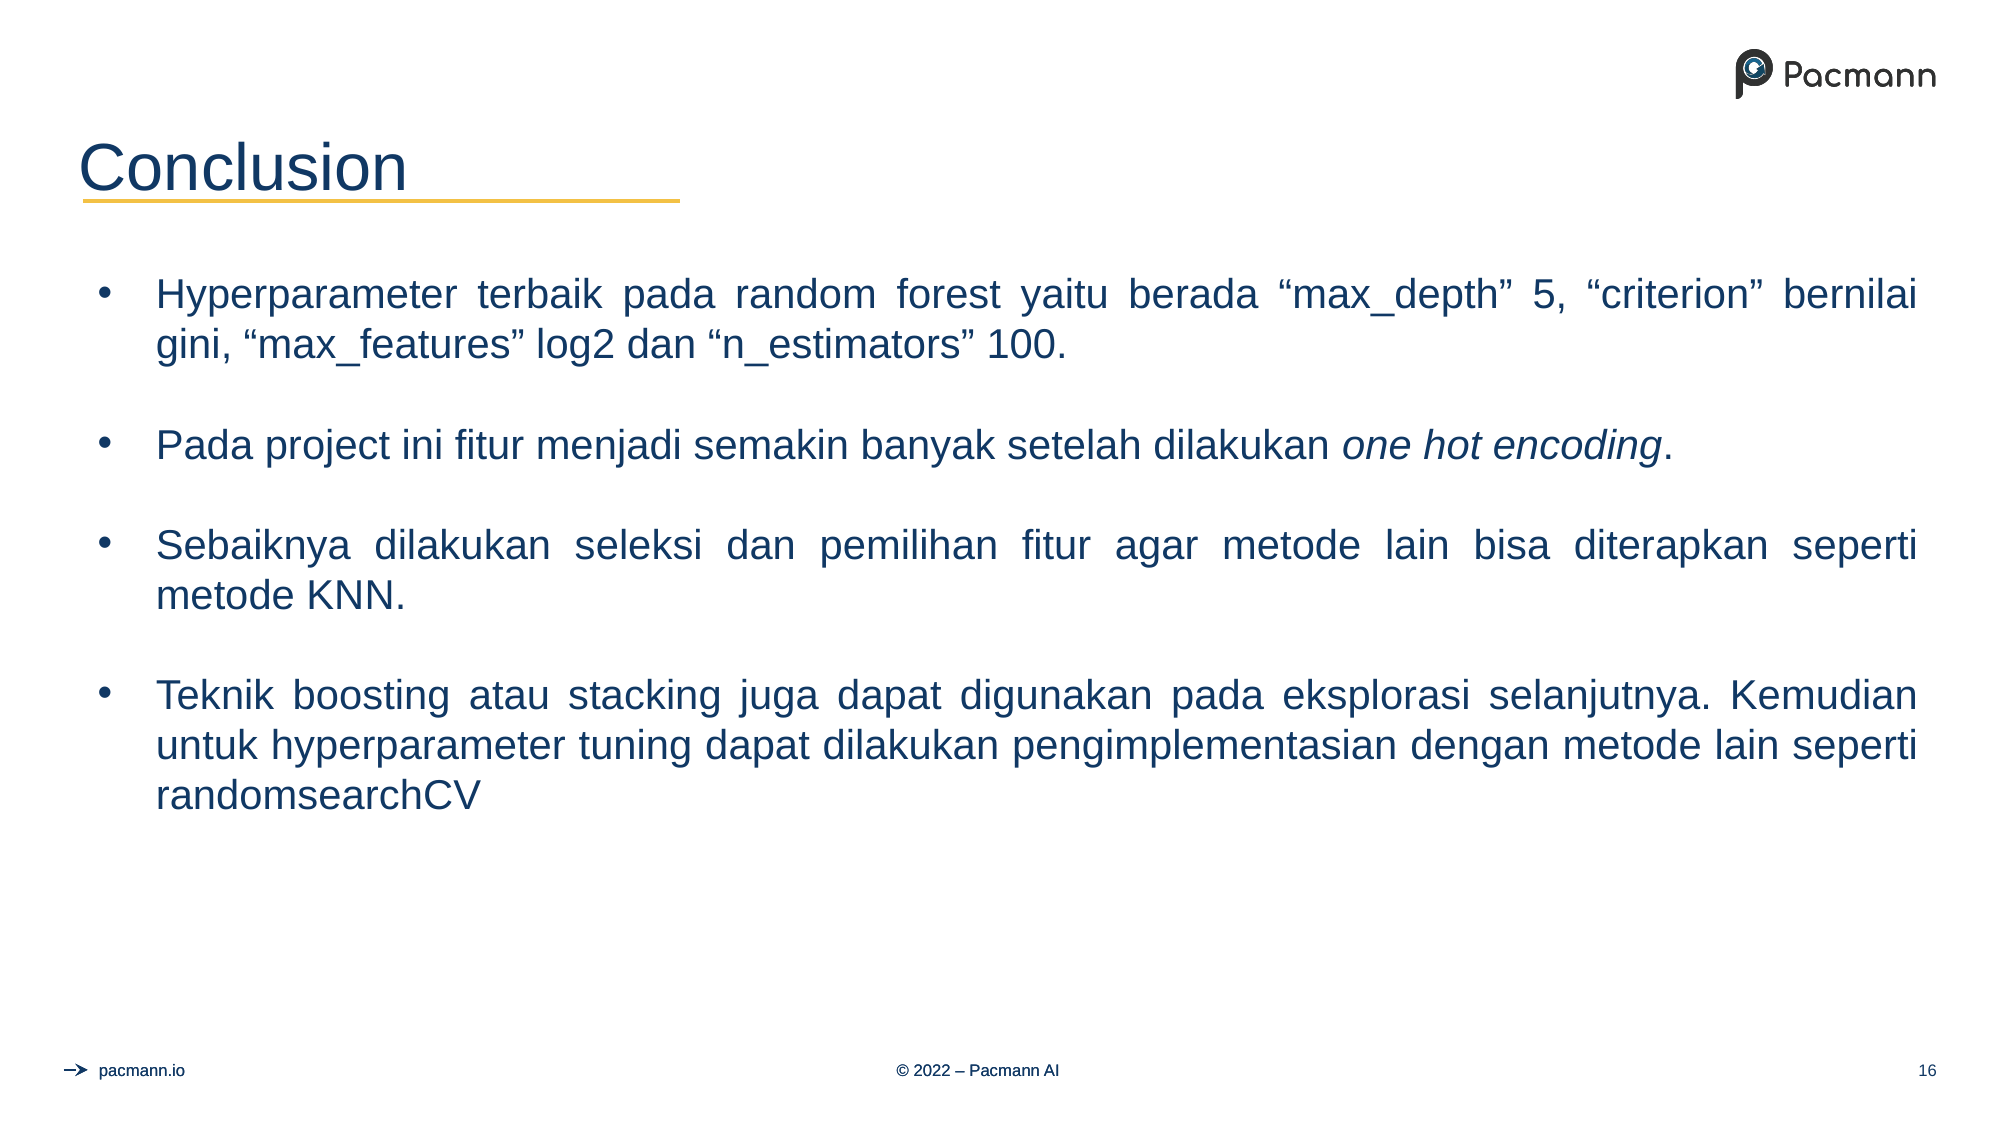

# Conclusion
Hyperparameter terbaik pada random forest yaitu berada “max_depth” 5, “criterion” bernilai gini, “max_features” log2 dan “n_estimators” 100.

Pada project ini fitur menjadi semakin banyak setelah dilakukan one hot encoding.

Sebaiknya dilakukan seleksi dan pemilihan fitur agar metode lain bisa diterapkan seperti metode KNN.

Teknik boosting atau stacking juga dapat digunakan pada eksplorasi selanjutnya. Kemudian untuk hyperparameter tuning dapat dilakukan pengimplementasian dengan metode lain seperti randomsearchCV